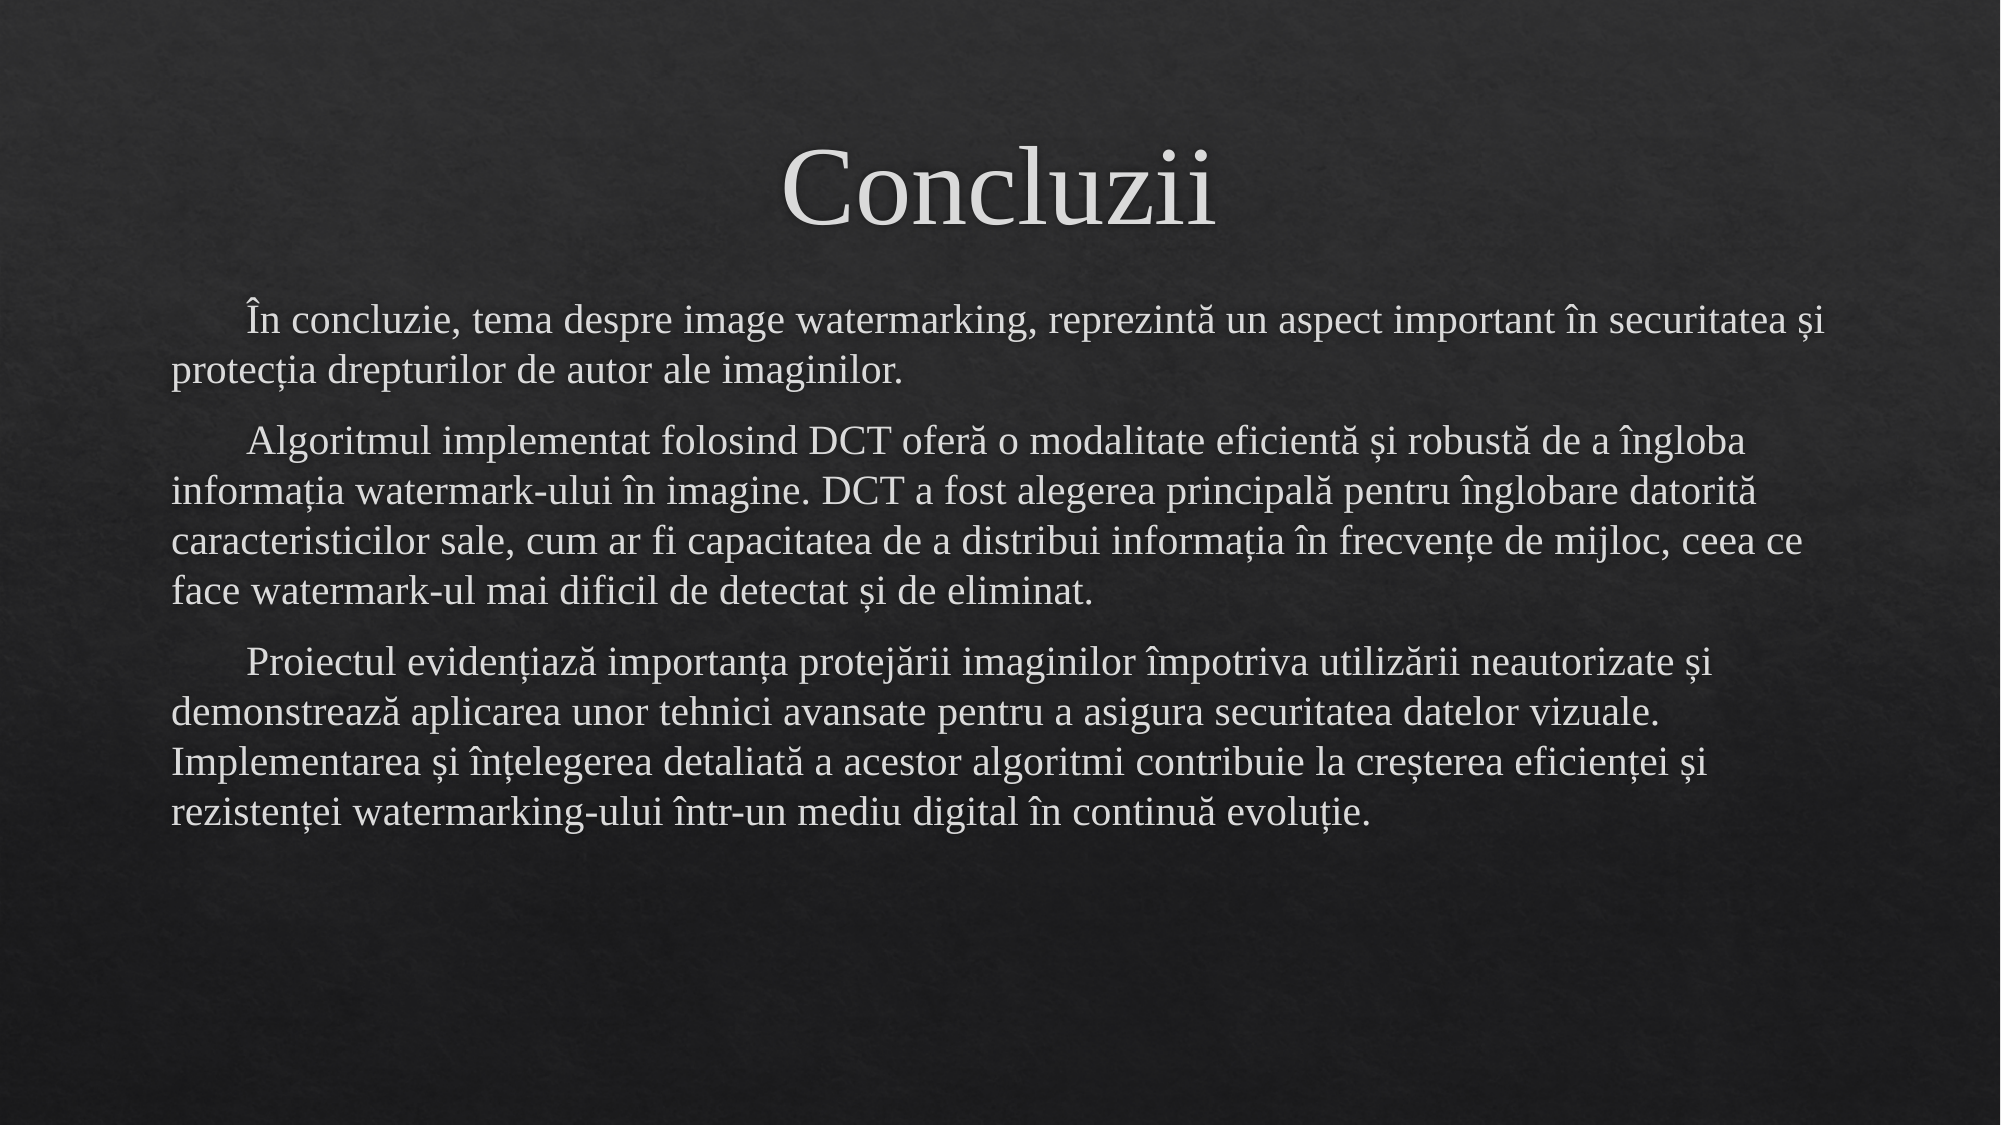

# Concluzii
În concluzie, tema despre image watermarking, reprezintă un aspect important în securitatea și protecția drepturilor de autor ale imaginilor.
Algoritmul implementat folosind DCT oferă o modalitate eficientă și robustă de a îngloba informația watermark-ului în imagine. DCT a fost alegerea principală pentru înglobare datorită caracteristicilor sale, cum ar fi capacitatea de a distribui informația în frecvențe de mijloc, ceea ce face watermark-ul mai dificil de detectat și de eliminat.
Proiectul evidențiază importanța protejării imaginilor împotriva utilizării neautorizate și demonstrează aplicarea unor tehnici avansate pentru a asigura securitatea datelor vizuale. Implementarea și înțelegerea detaliată a acestor algoritmi contribuie la creșterea eficienței și rezistenței watermarking-ului într-un mediu digital în continuă evoluție.